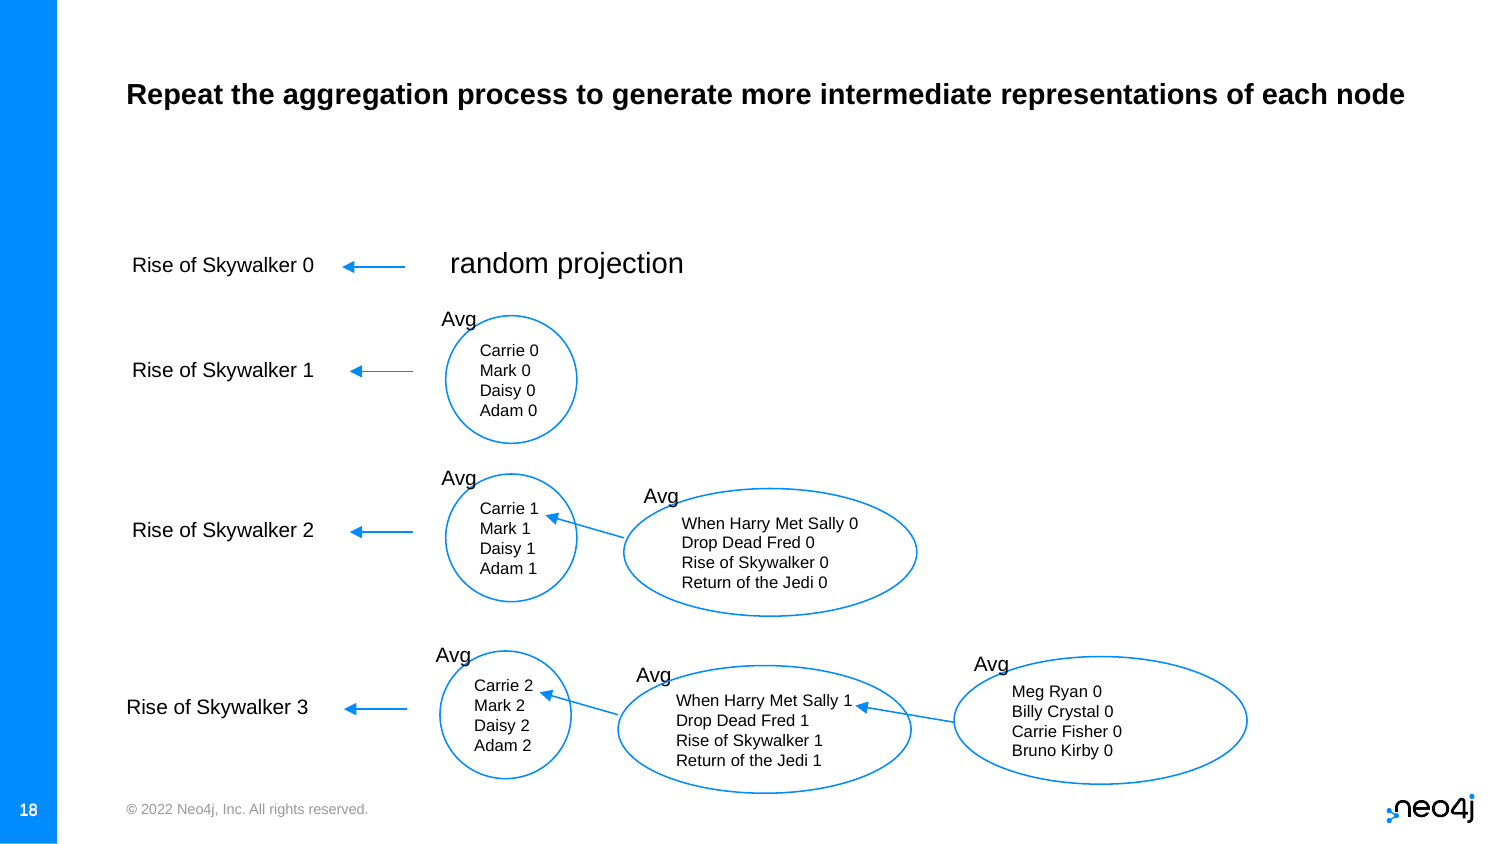

# Repeat the aggregation process to generate more intermediate representations of each node
random projection
Rise of Skywalker 0
Avg
Carrie 0
Mark 0
Daisy 0
Adam 0
Rise of Skywalker 1
Avg
Avg
Carrie 1
Mark 1
Daisy 1
Adam 1
When Harry Met Sally 0
Drop Dead Fred 0
Rise of Skywalker 0
Return of the Jedi 0
Rise of Skywalker 2
Avg
Carrie 2
Mark 2
Daisy 2
Adam 2
When Harry Met Sally 1
Drop Dead Fred 1
Rise of Skywalker 1
Return of the Jedi 1
Rise of Skywalker 3
Avg
Meg Ryan 0
Billy Crystal 0
Carrie Fisher 0
Bruno Kirby 0
Avg
18
18